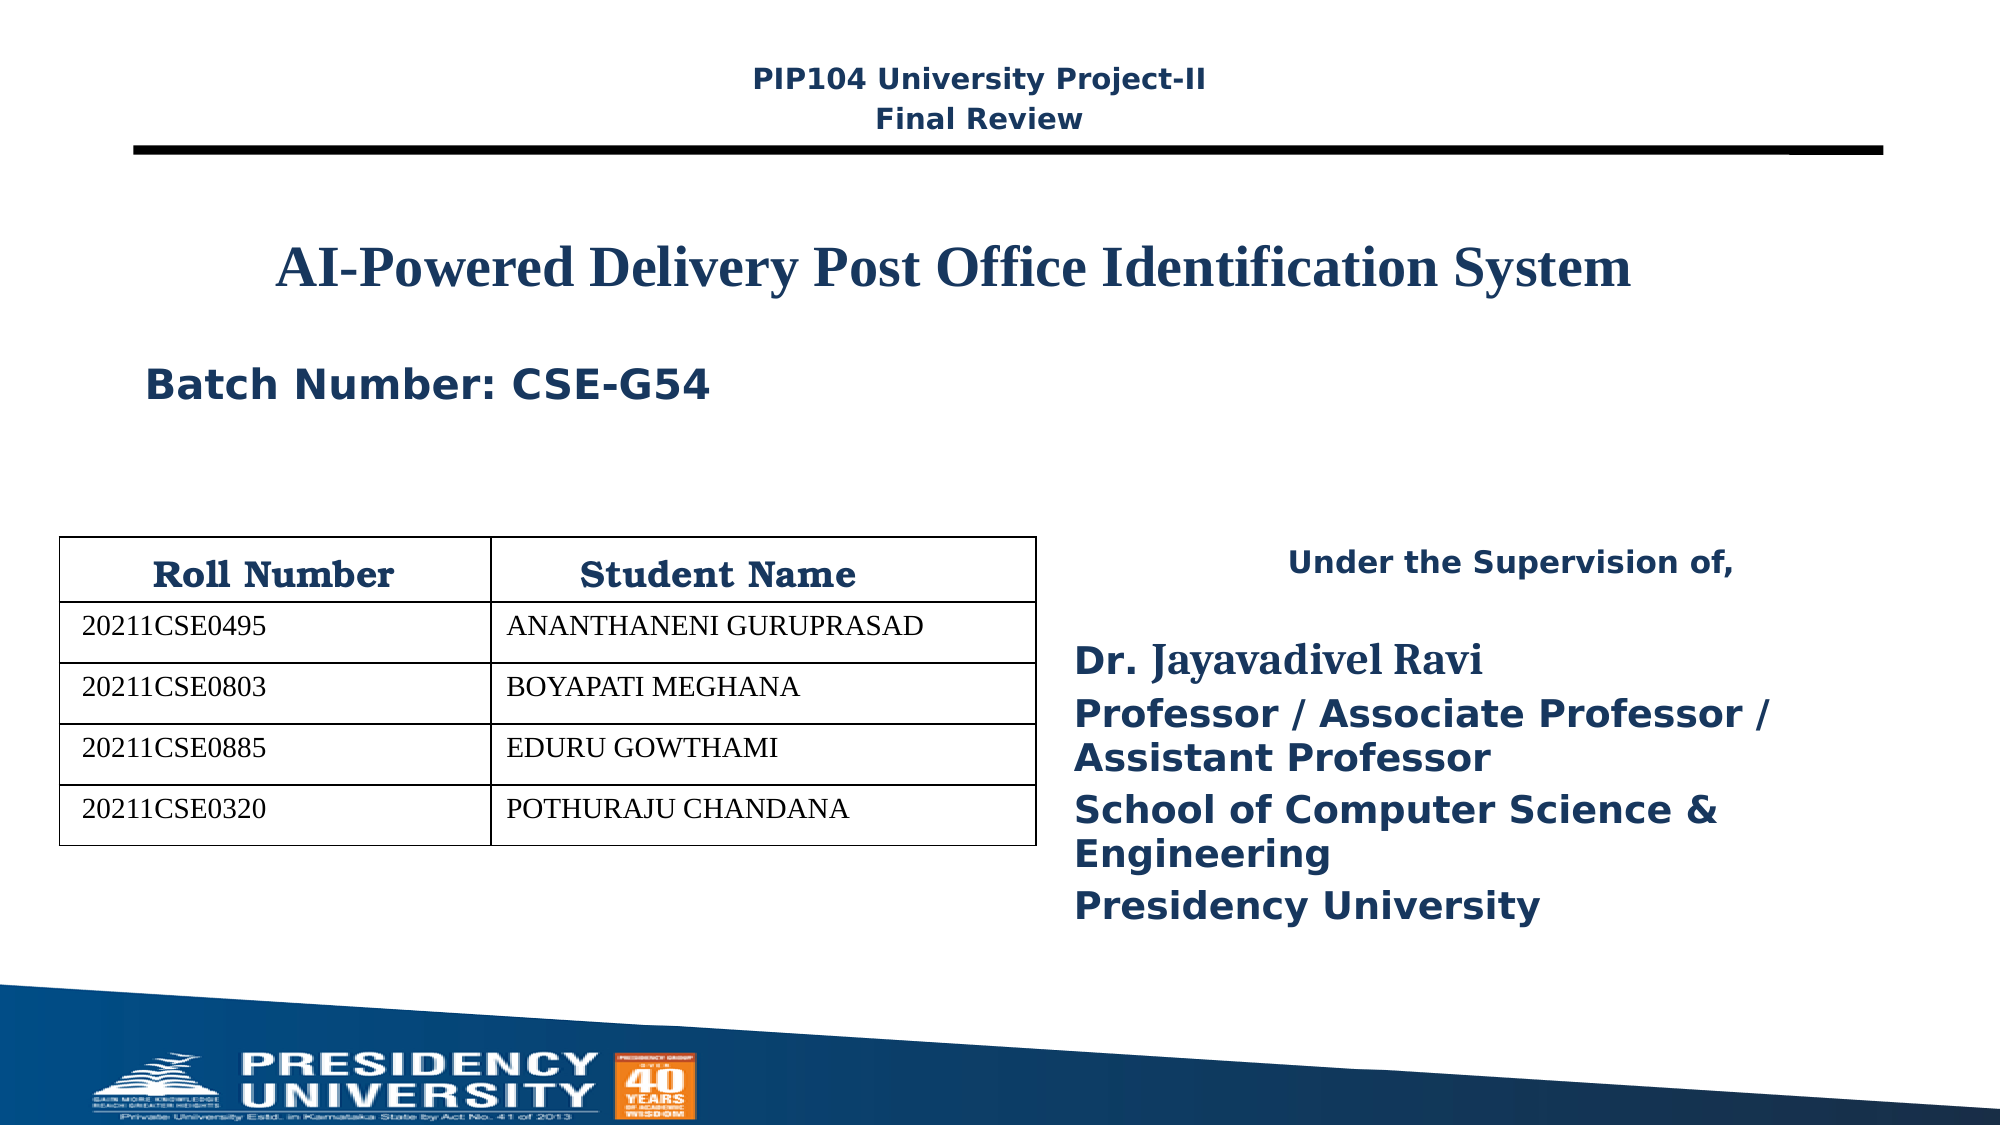

PIP104 University Project-II
Final Review
# AI-Powered Delivery Post Office Identification System
Batch Number: CSE-G54

|  |  |
| --- | --- |
| 20211CSE0495 | ANANTHANENI GURUPRASAD |
| 20211CSE0803 | BOYAPATI MEGHANA |
| 20211CSE0885 | EDURU GOWTHAMI |
| 20211CSE0320 | POTHURAJU CHANDANA |
Under the Supervision of,

Dr. Jayavadivel Ravi
Professor / Associate Professor / Assistant Professor
School of Computer Science & Engineering
Presidency University

| Roll Number | Student Name |
| --- | --- |
|  |  |
|  |  |
|  |  |
|  |  |
|  |  |